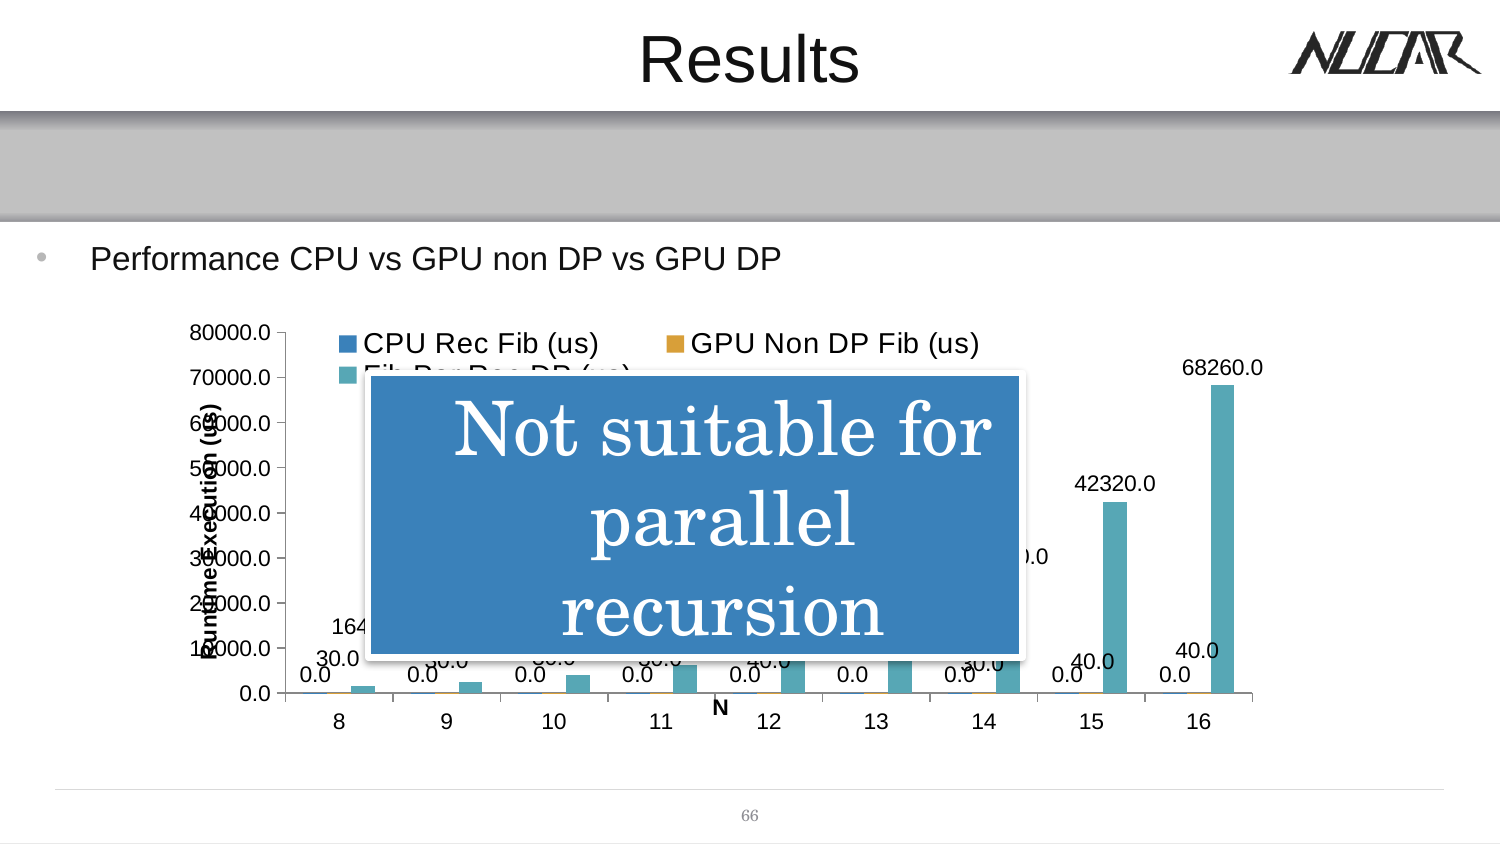

# Results
Performance CPU vs GPU non DP vs GPU DP

### Chart

| Category | CPU Rec Fib (us) | GPU Non DP Fib (us) | Fib Par Rec DP (us) |
|---|---|---|---|
| 8 | 0.001 | 30.0 | 1640.0 |
| 9 | 0.001 | 30.0 | 2550.0 |
| 10 | 0.001 | 30.0 | 3990.0 |
| 11 | 0.001 | 30.0 | 6350.0 |
| 12 | 0.002 | 40.0 | 10150.0 |
| 13 | 0.006 | 30.0 | 16320.0 |
| 14 | 0.008 | 30.0 | 26190.0 |
| 15 | 0.011 | 40.0 | 42320.0 |
| 16 | 0.022 | 40.0 | 68260.0 |
Not suitable for parallel recursion
66